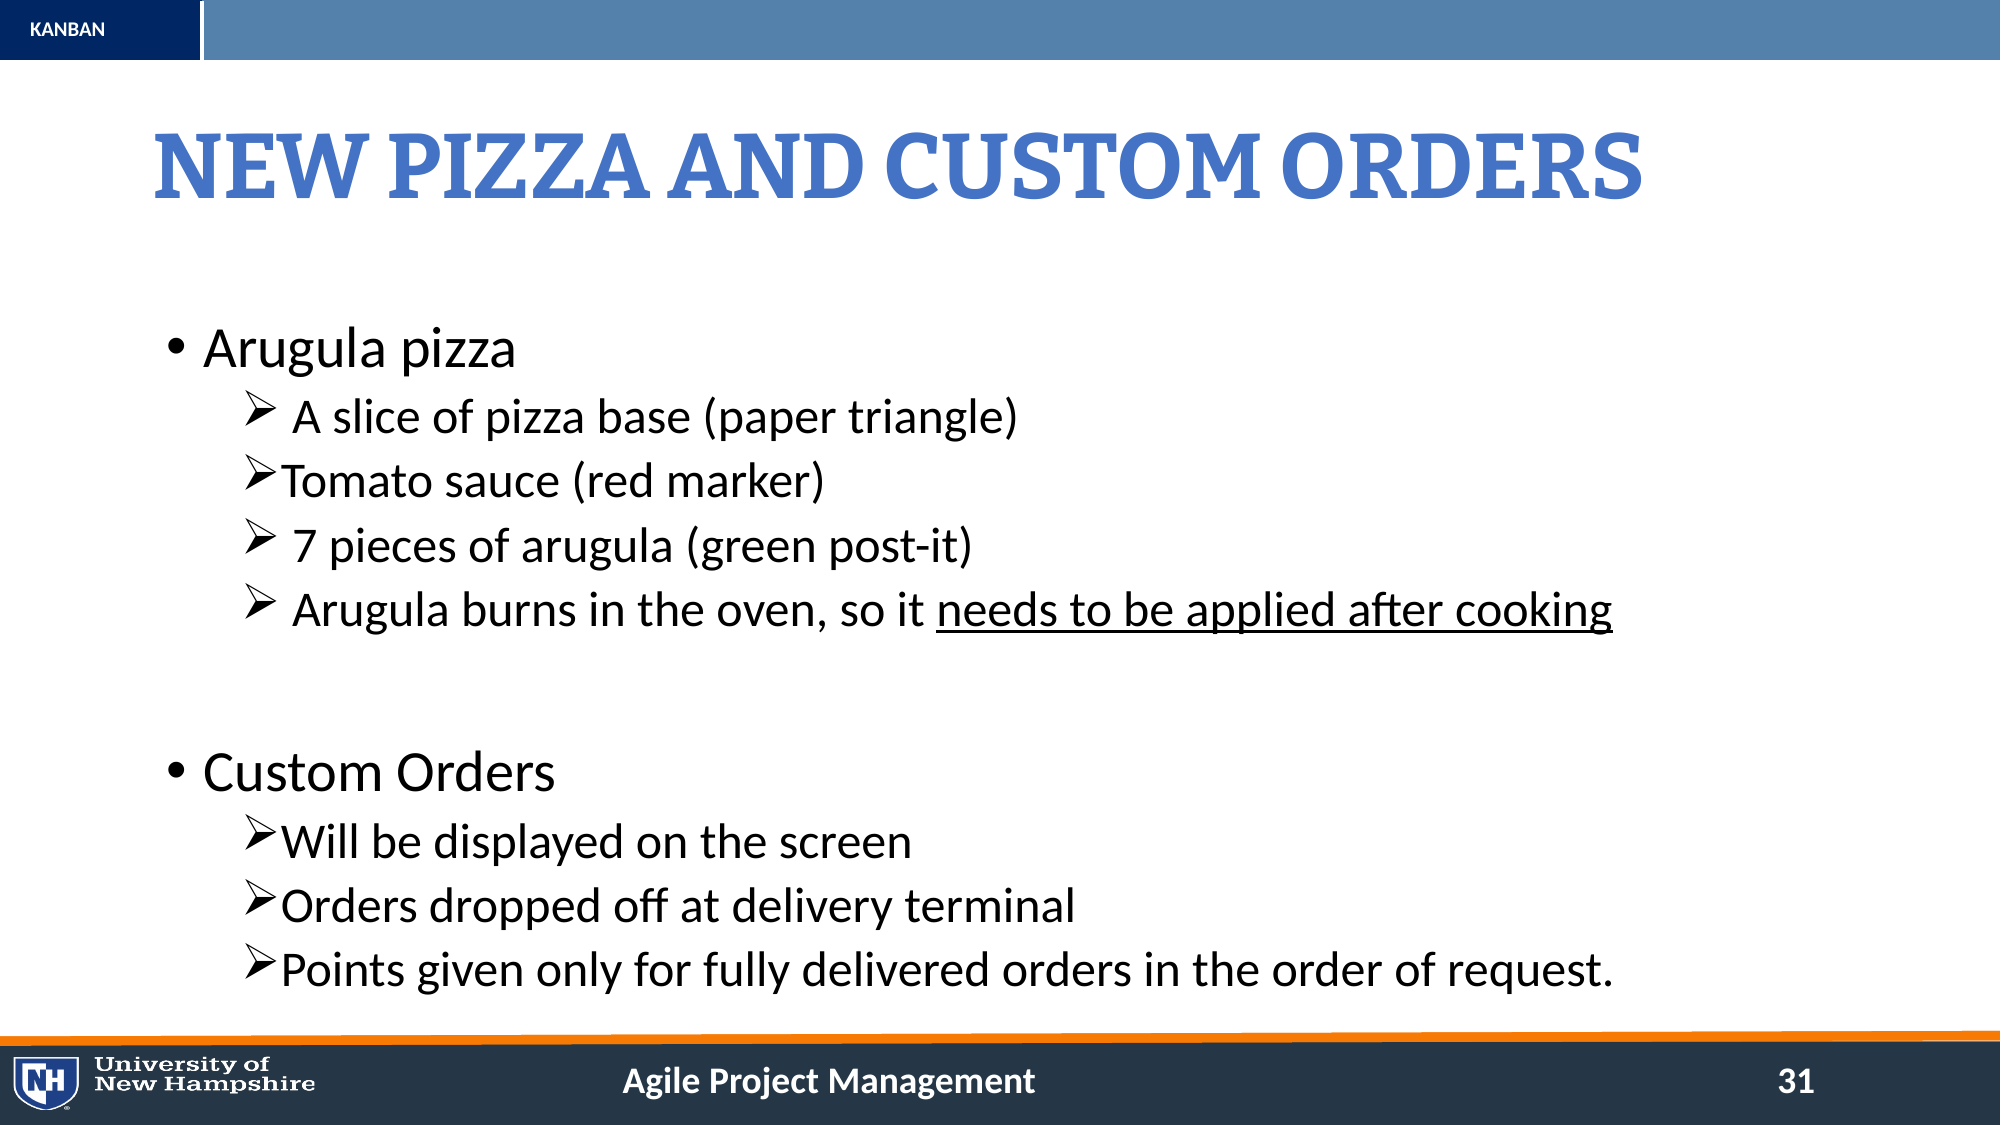

# NEW PIZZA AND CUSTOM ORDERS
Arugula pizza
 A slice of pizza base (paper triangle)
Tomato sauce (red marker)
 7 pieces of arugula (green post-it)
 Arugula burns in the oven, so it needs to be applied after cooking

Custom Orders
Will be displayed on the screen
Orders dropped off at delivery terminal
Points given only for fully delivered orders in the order of request.